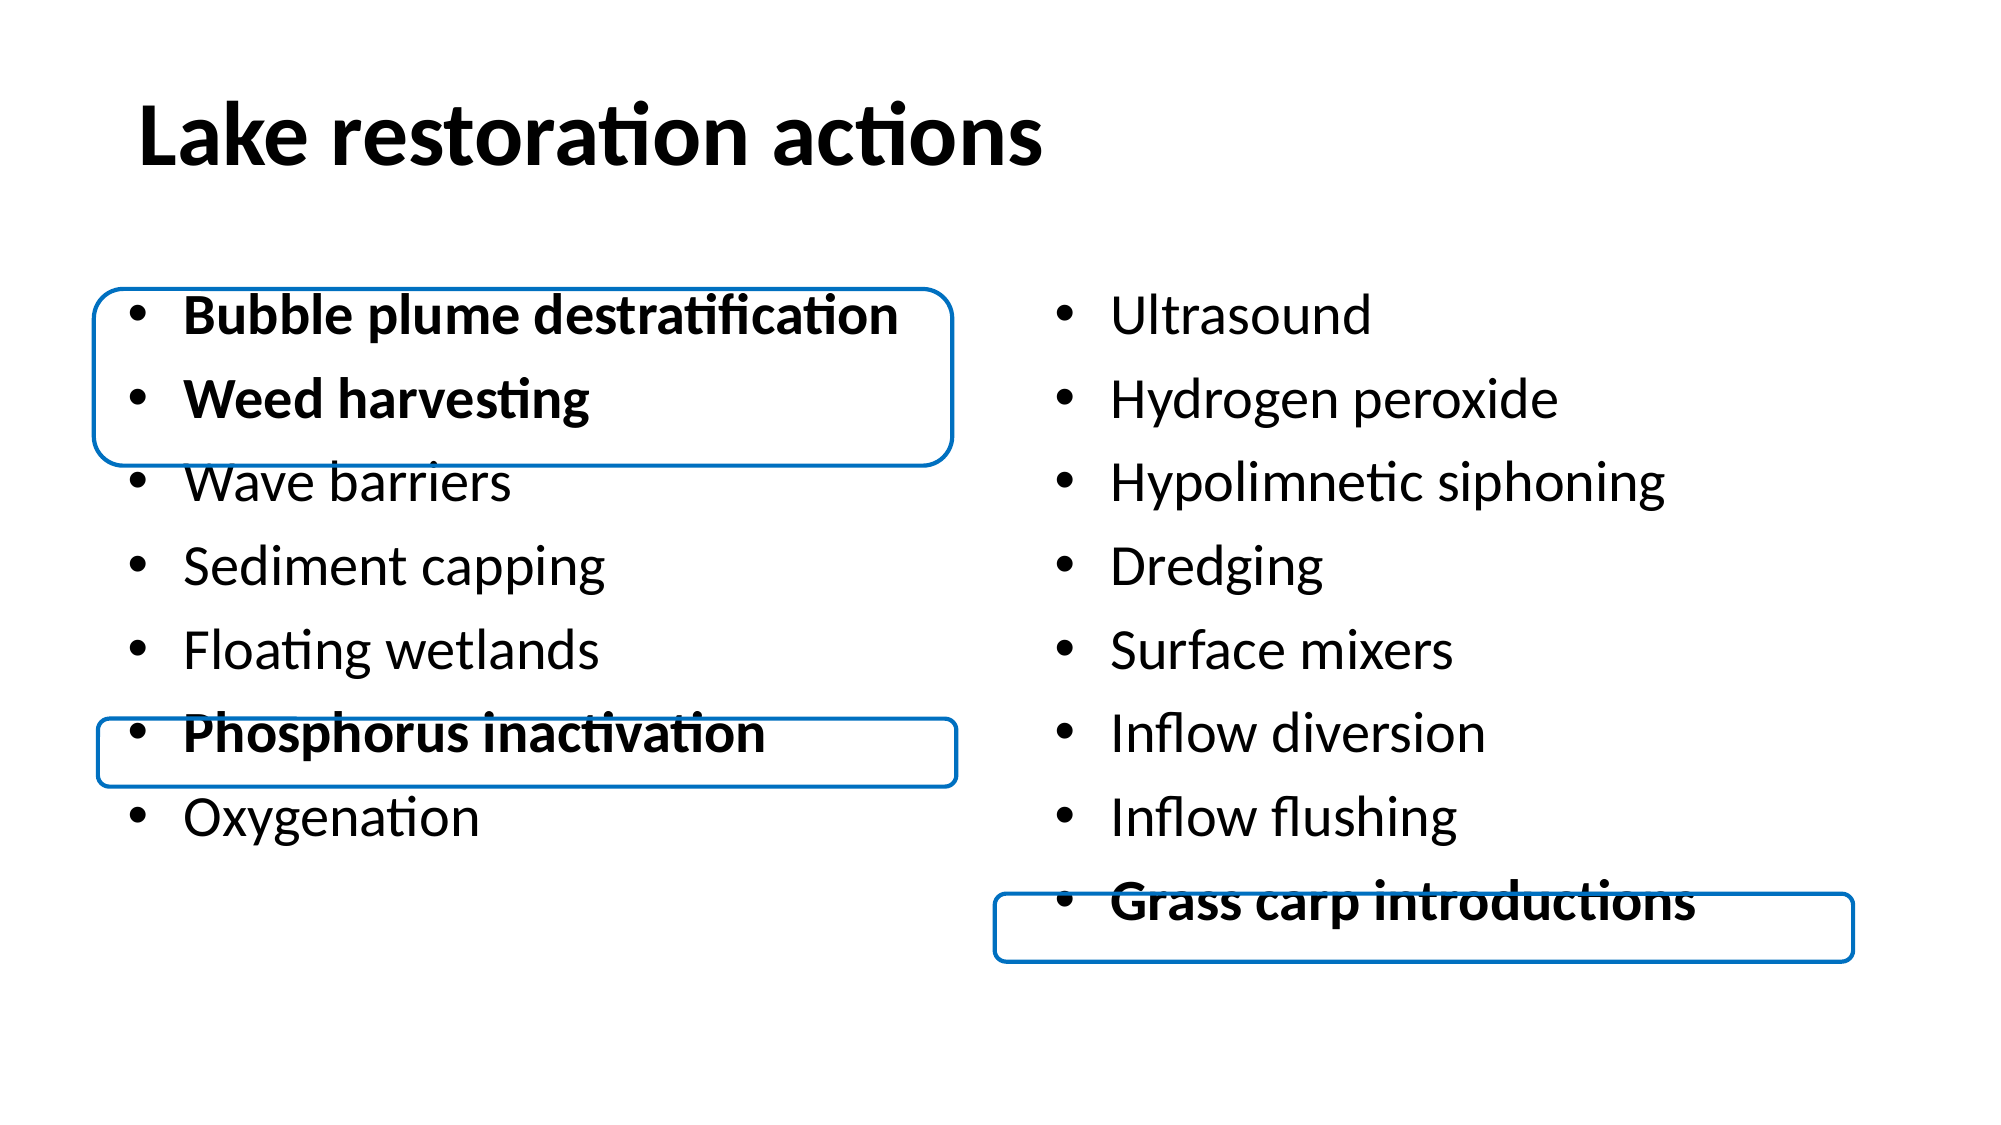

# Lake restoration actions
Bubble plume destratification
Weed harvesting
Wave barriers
Sediment capping
Floating wetlands
Phosphorus inactivation
Oxygenation
Ultrasound
Hydrogen peroxide
Hypolimnetic siphoning
Dredging
Surface mixers
Inflow diversion
Inflow flushing
Grass carp introductions